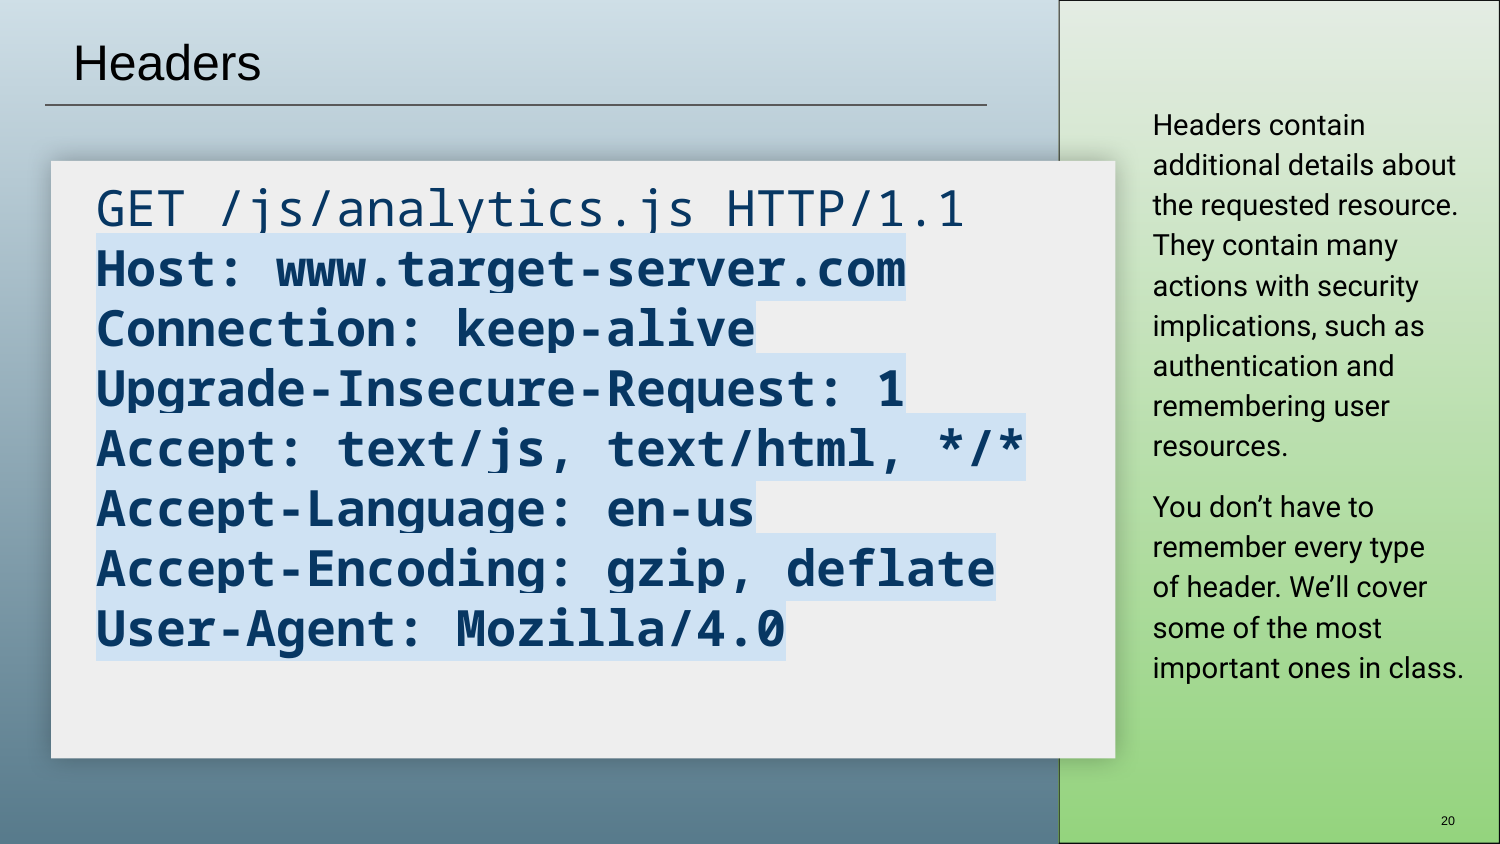

# Headers

Headers contain additional details about the requested resource. They contain many
actions with security implications, such as authentication and remembering user resources.
You don’t have to remember every type
of header. We’ll cover some of the most important ones in class.

GET /js/analytics.js HTTP/1.1
Host: www.target-server.com
Connection: keep-alive
Upgrade-Insecure-Request: 1
Accept: text/js, text/html, */*
Accept-Language: en-us
Accept-Encoding: gzip, deflate
User-Agent: Mozilla/4.0
20